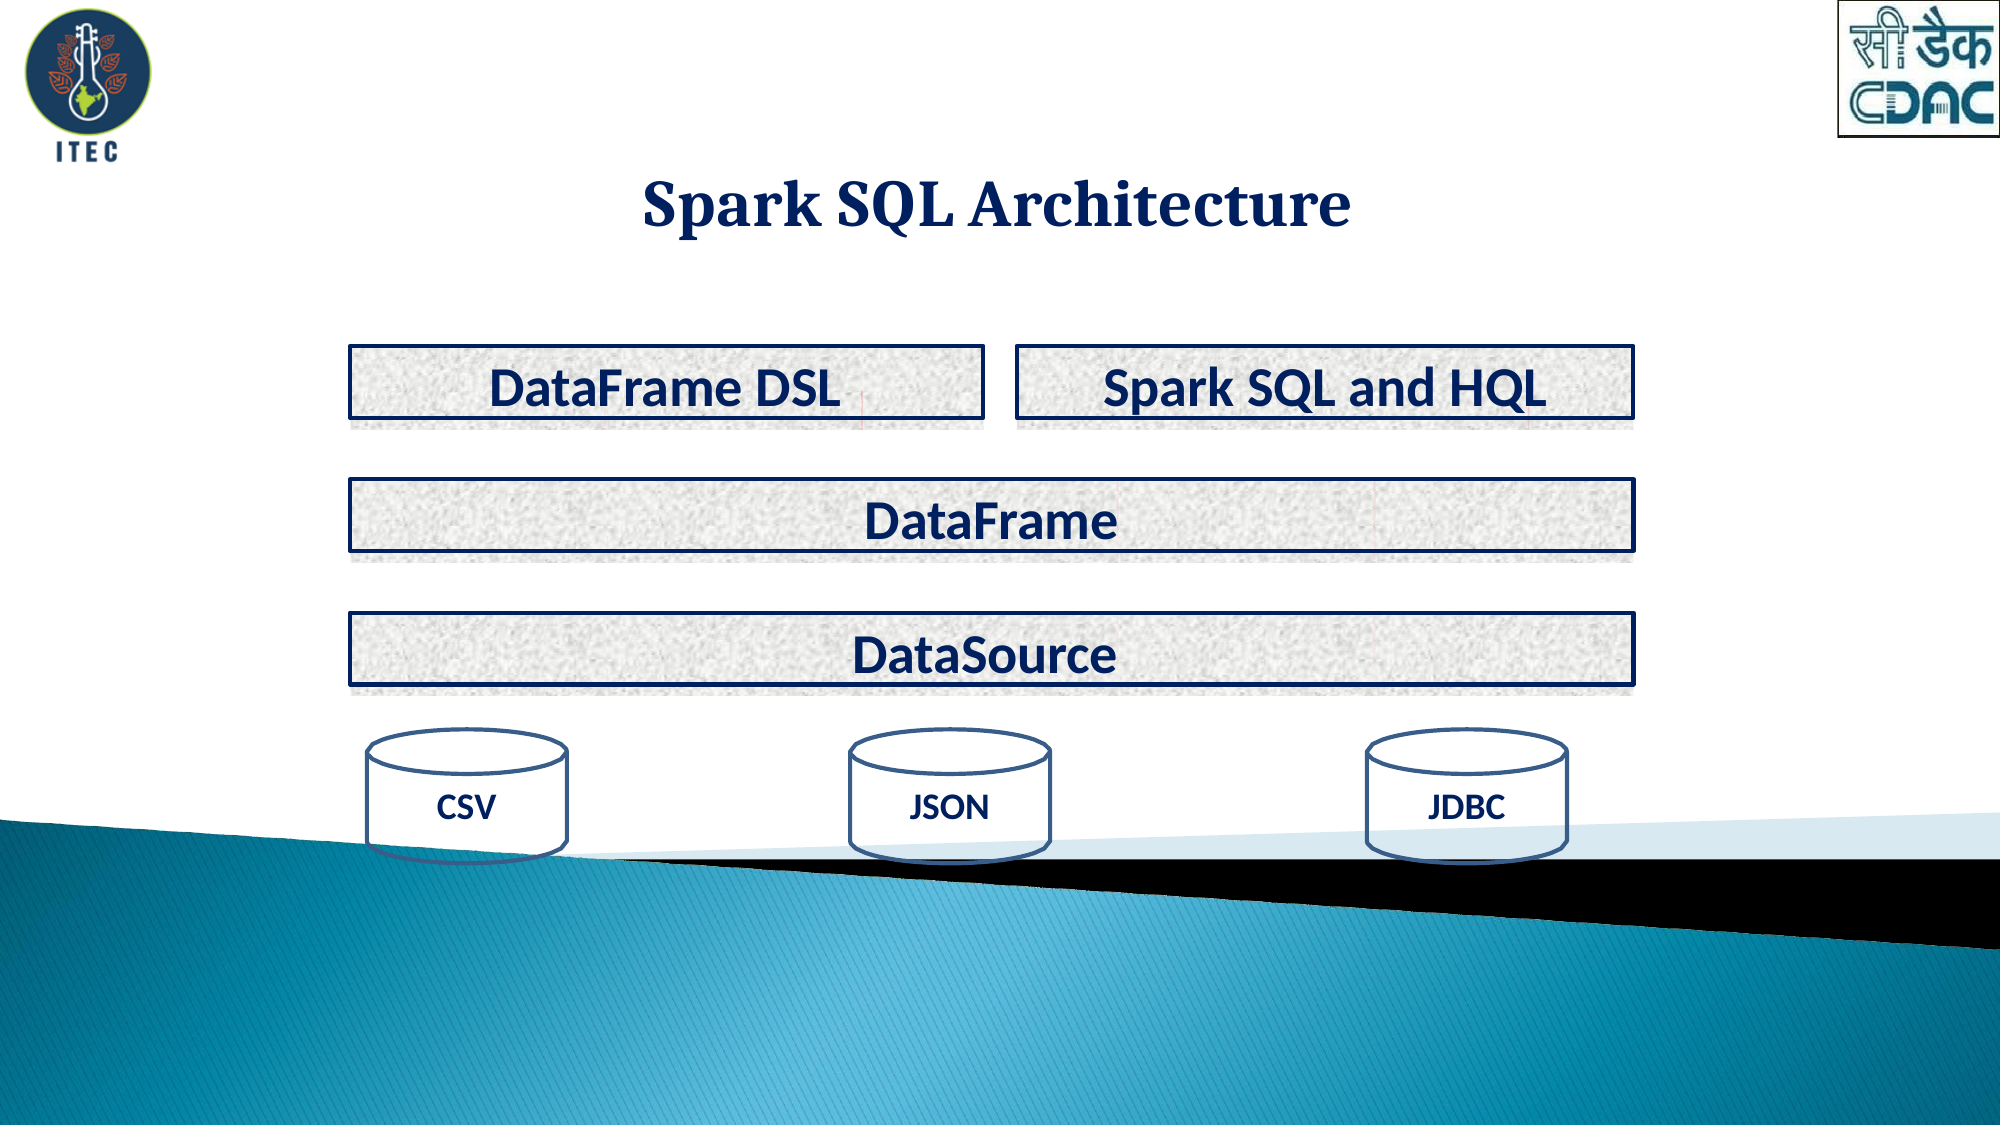

# Spark SQL Architecture

DataFrame DSL

Spark SQL and HQL

DataFrame

DataSource

CSV
JSON
JDBC